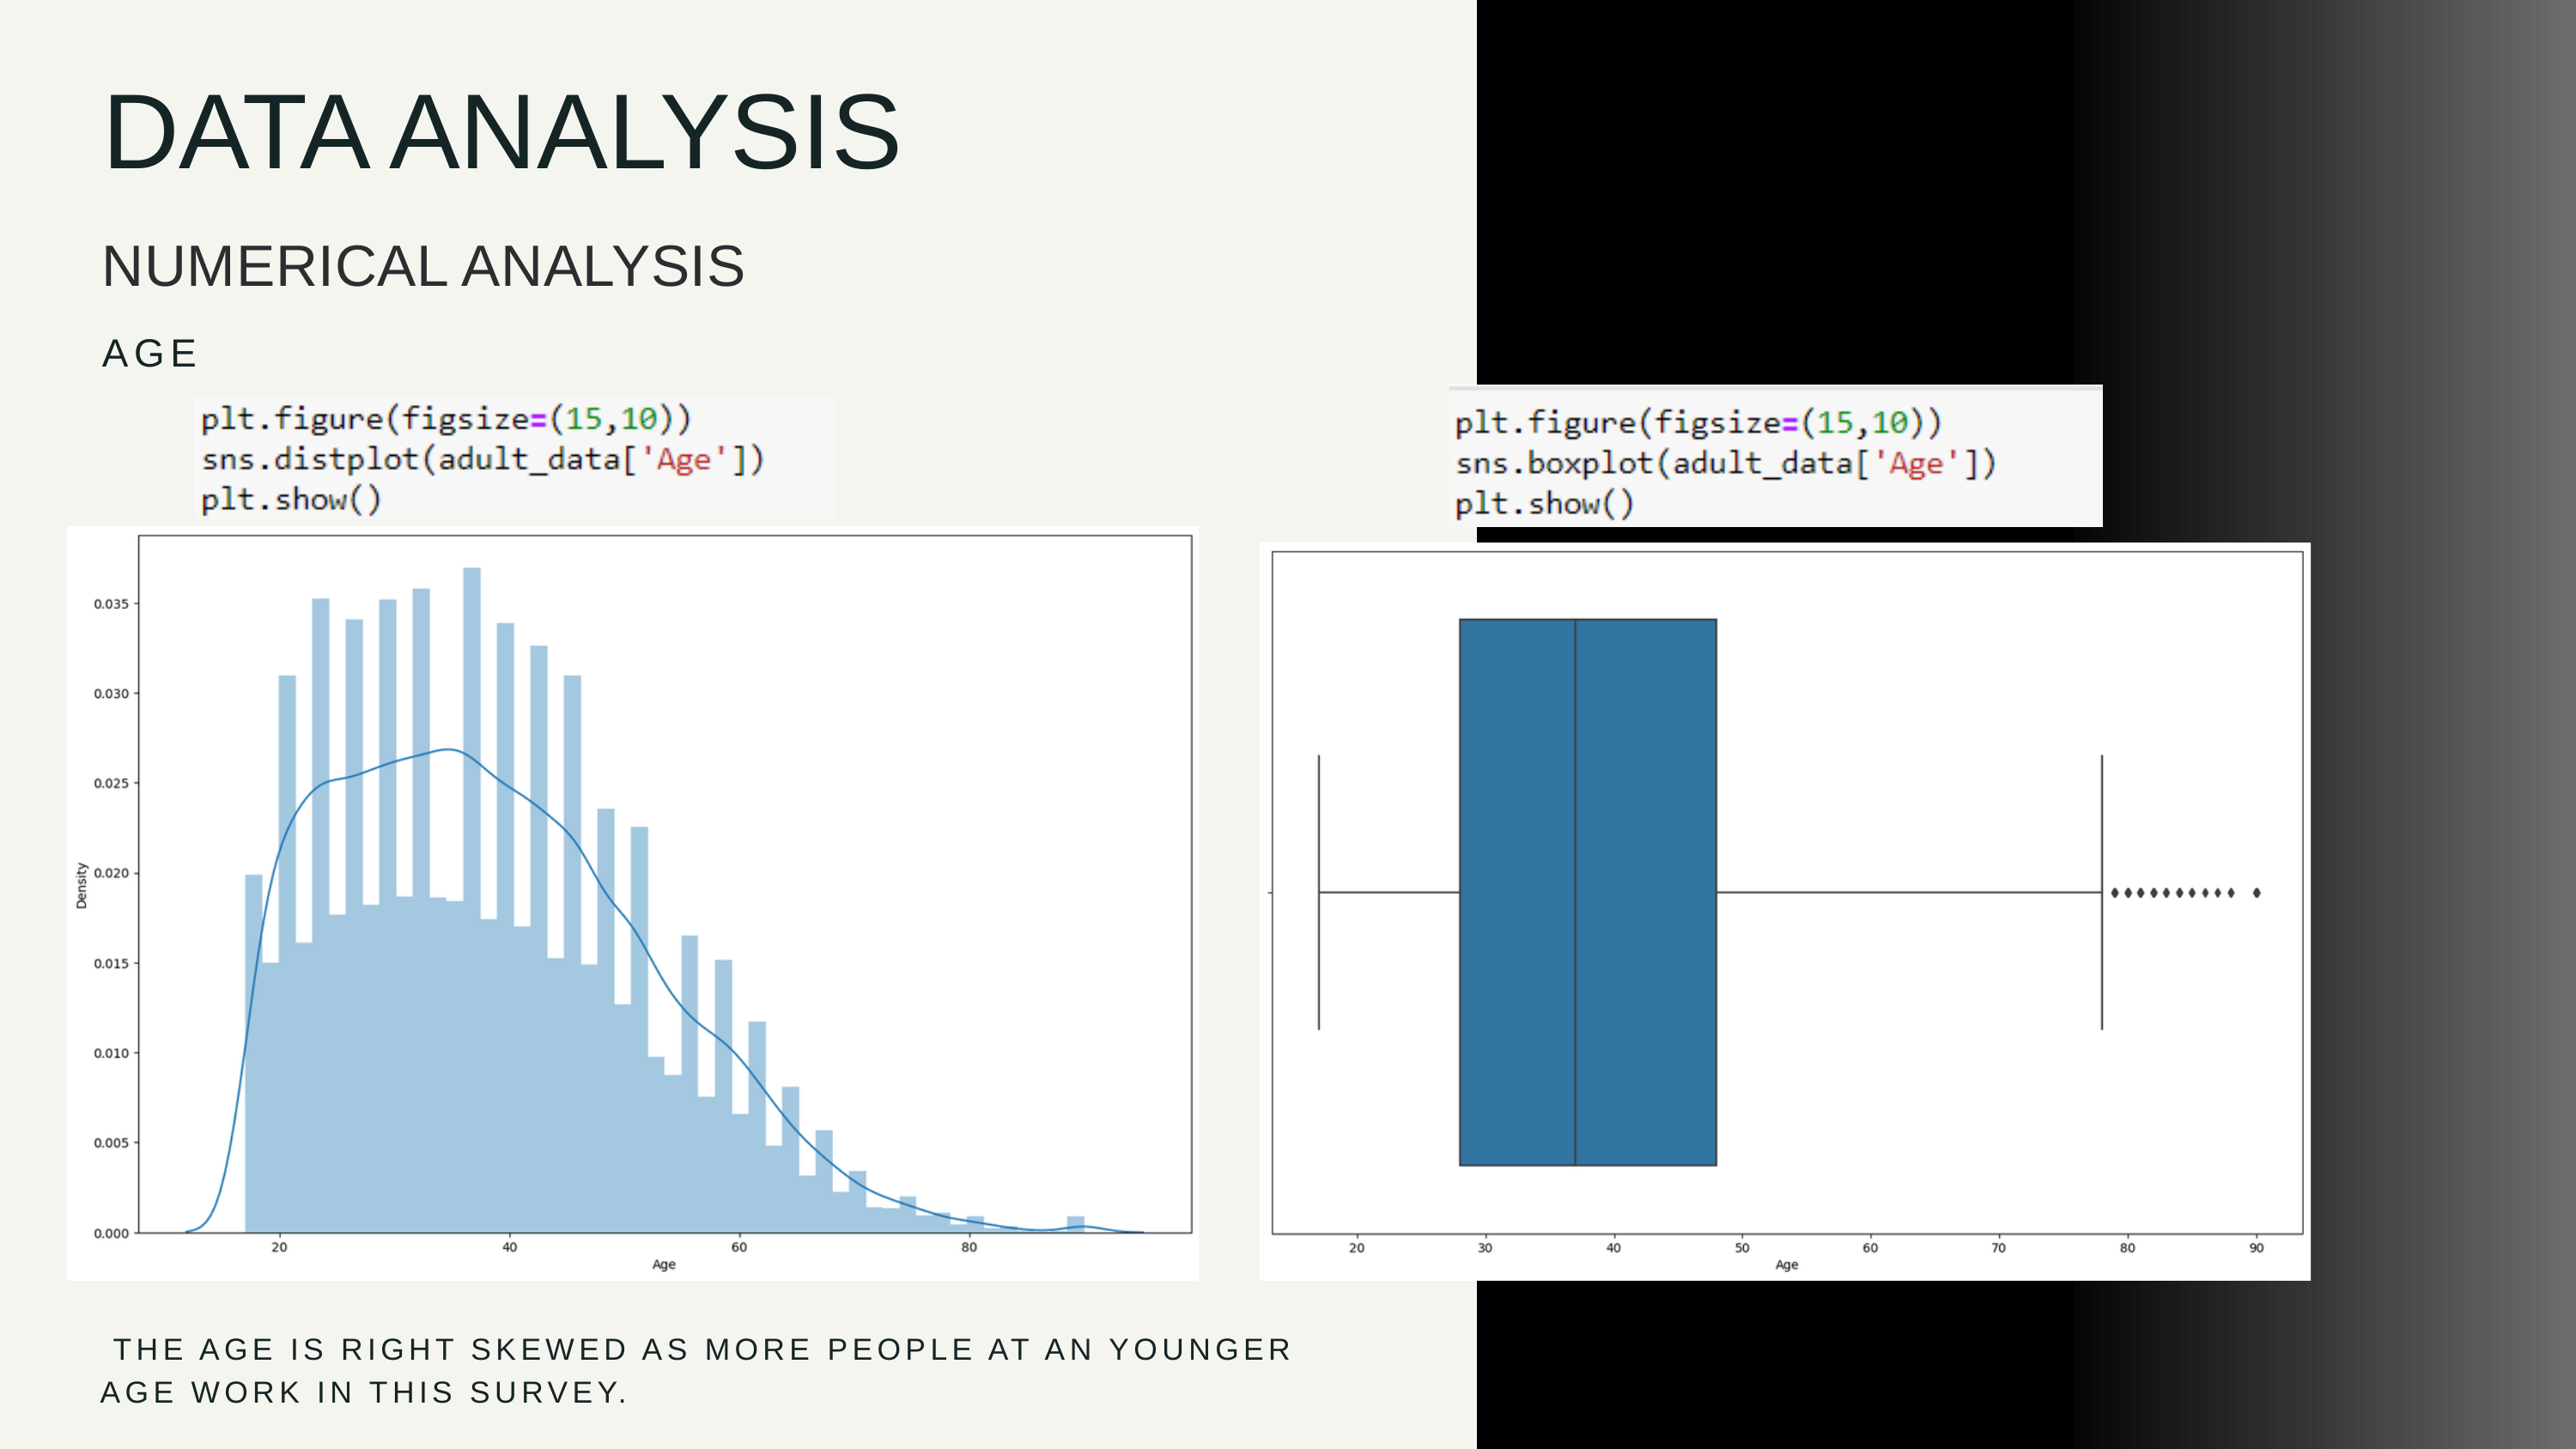

DATA ANALYSIS
NUMERICAL ANALYSIS
AGE

 THE AGE IS RIGHT SKEWED AS MORE PEOPLE AT AN YOUNGER AGE WORK IN THIS SURVEY.